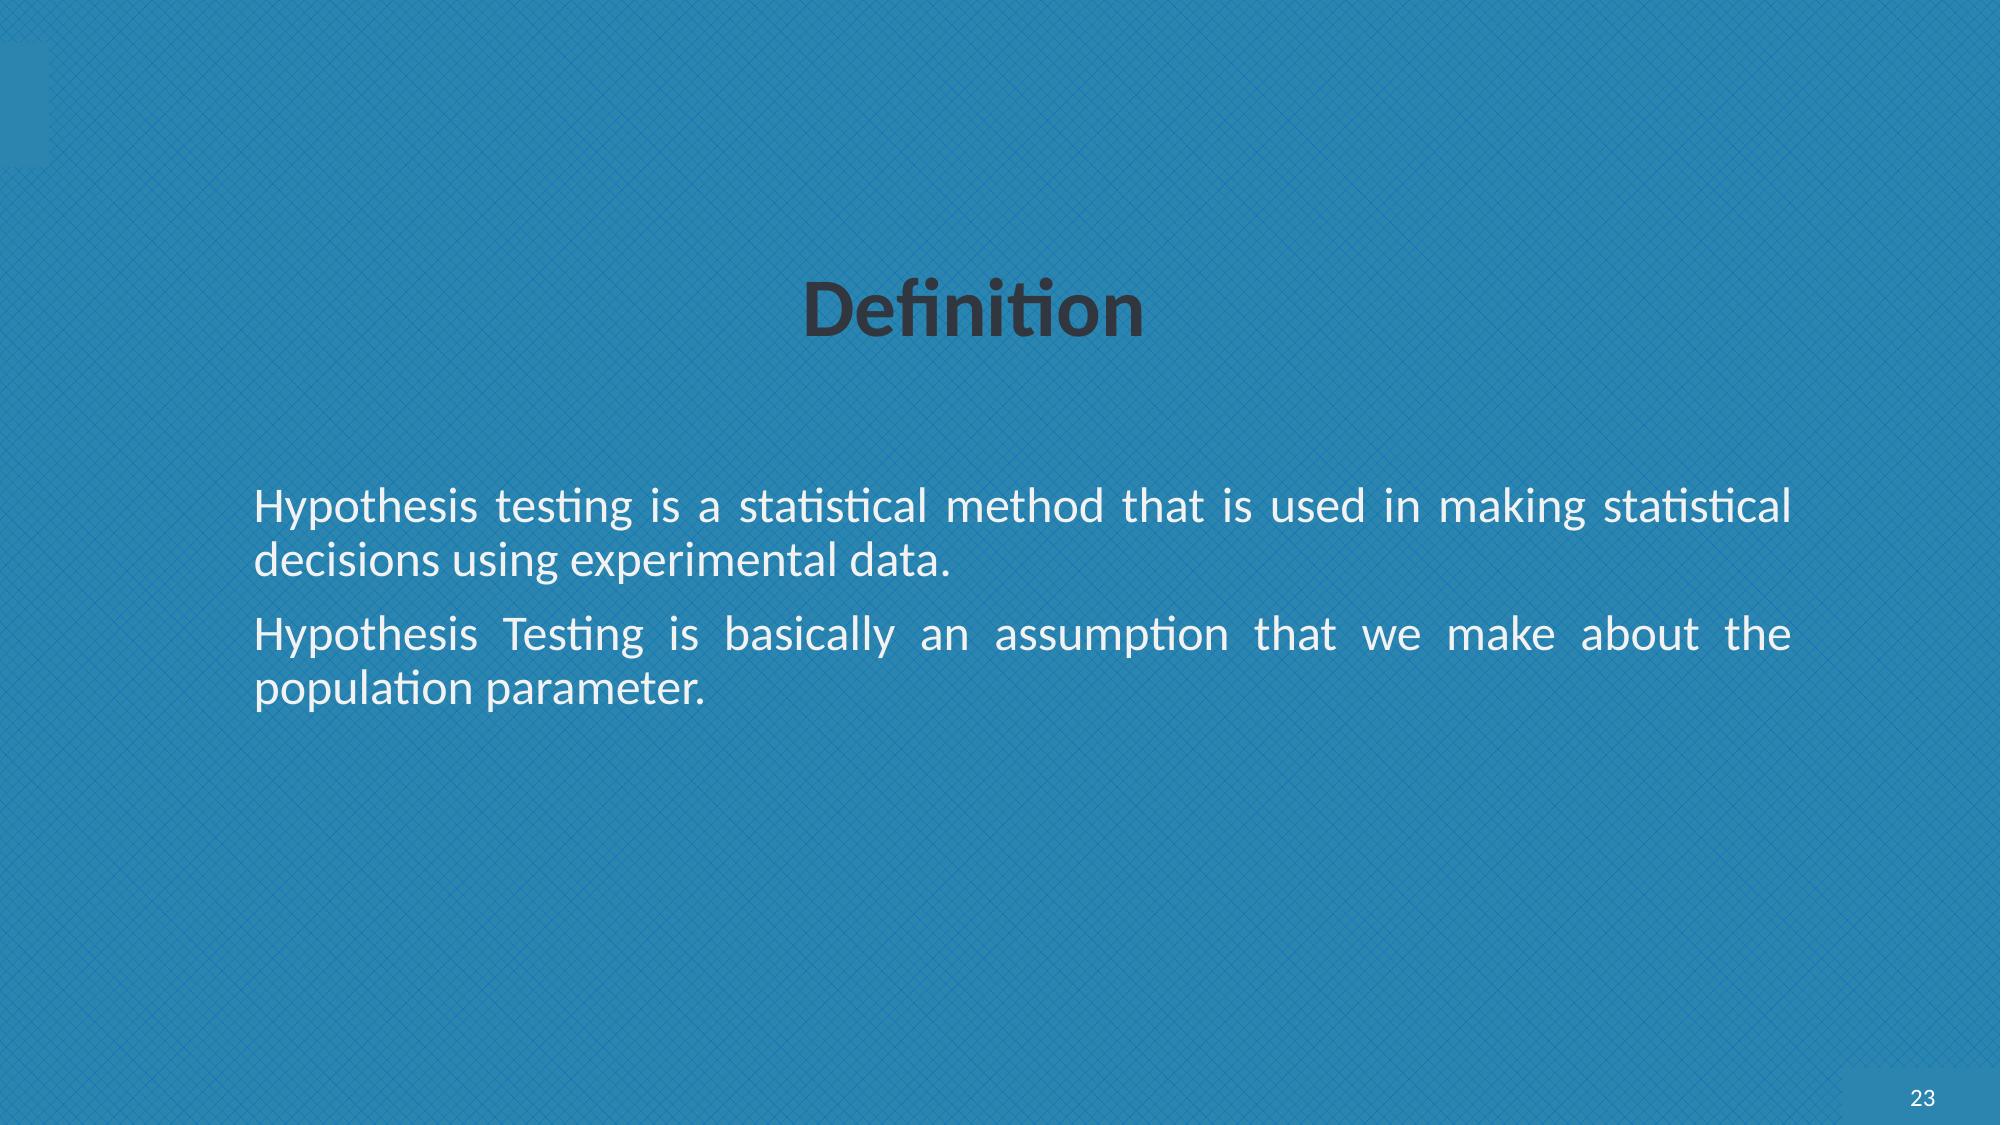

# Definition
Hypothesis testing is a statistical method that is used in making statistical decisions using experimental data.
Hypothesis Testing is basically an assumption that we make about the population parameter.
23